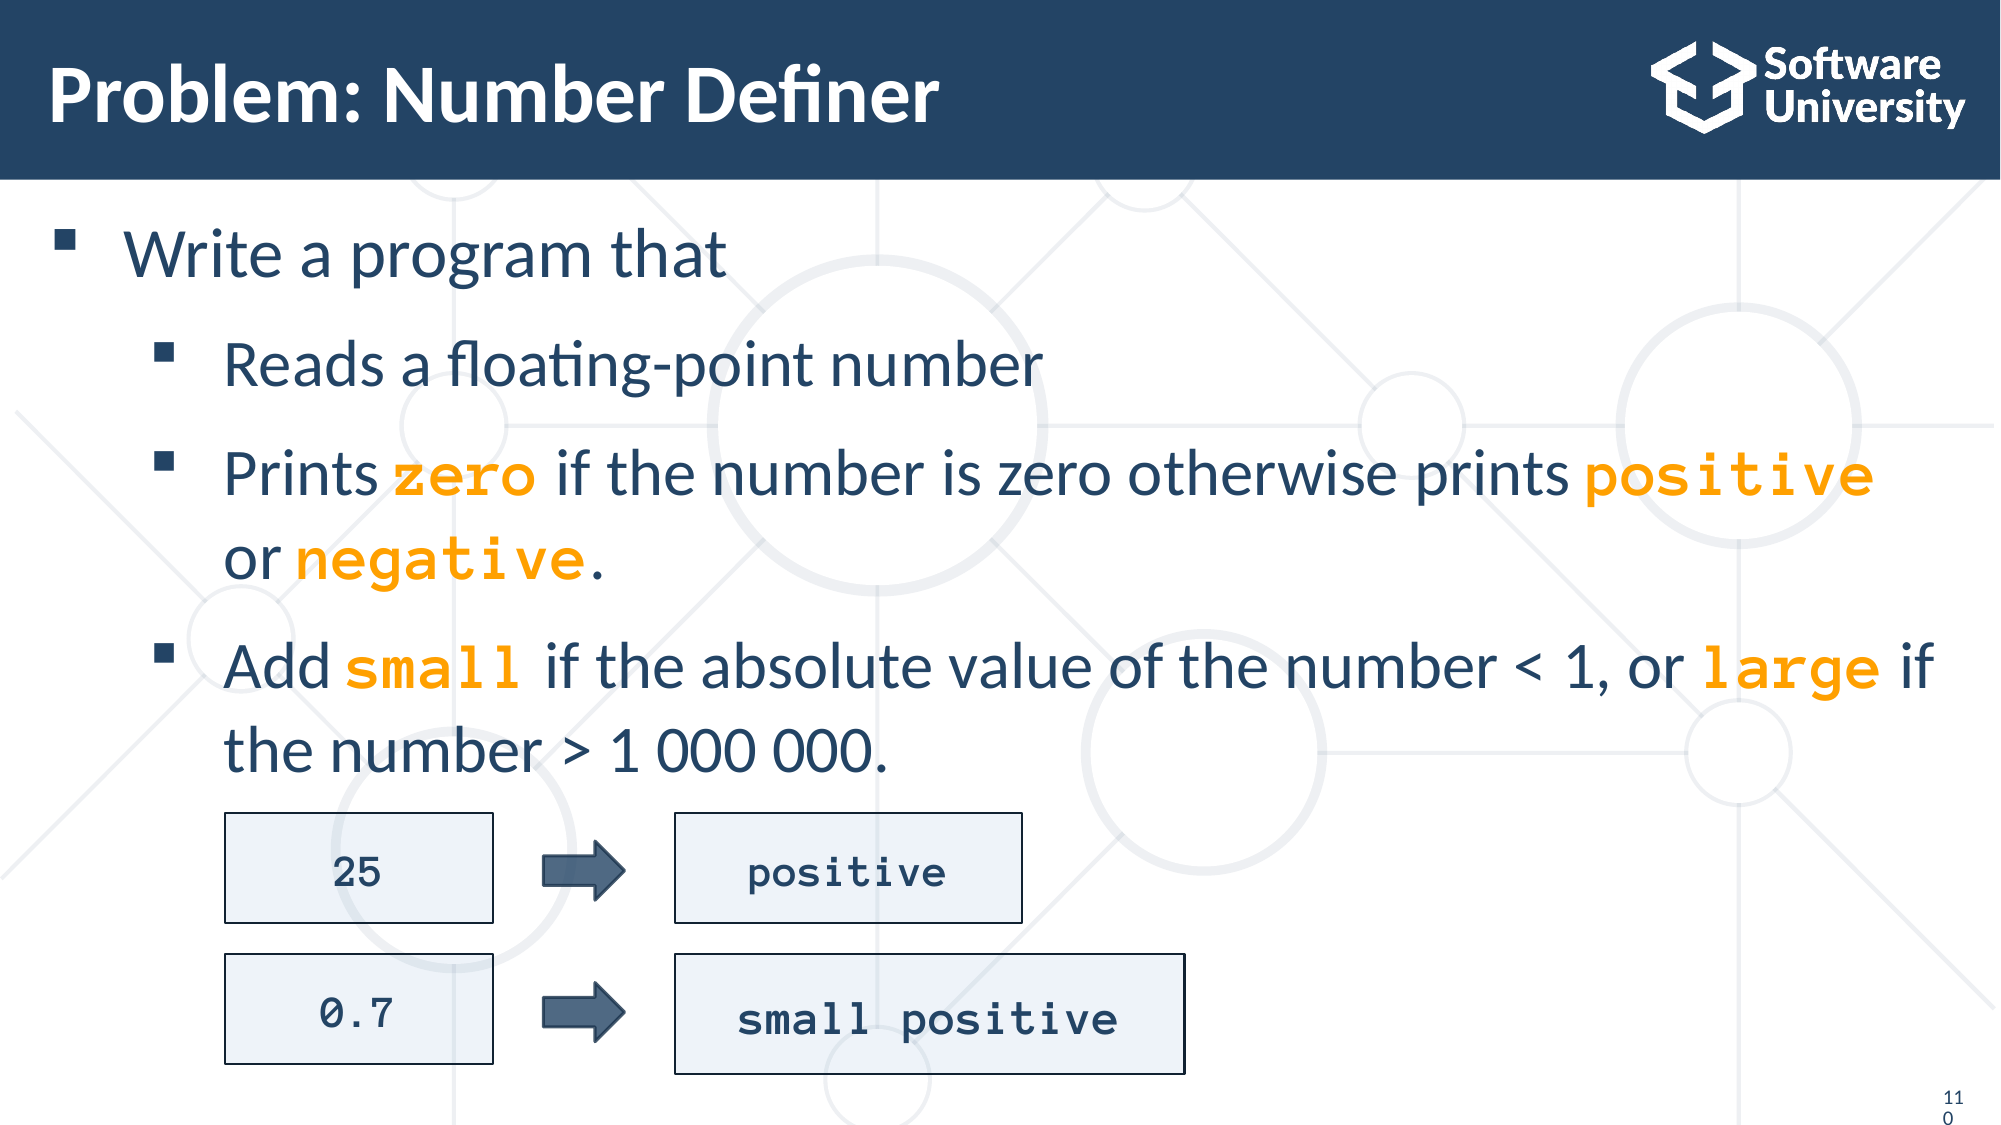

# Problem: Number Definer
Write a program that
Reads a floating-point number
Prints zero if the number is zero otherwise prints positive or negative.
Add small if the absolute value of the number < 1, or large if the number > 1 000 000.
25
positive

0.7
small positive

110